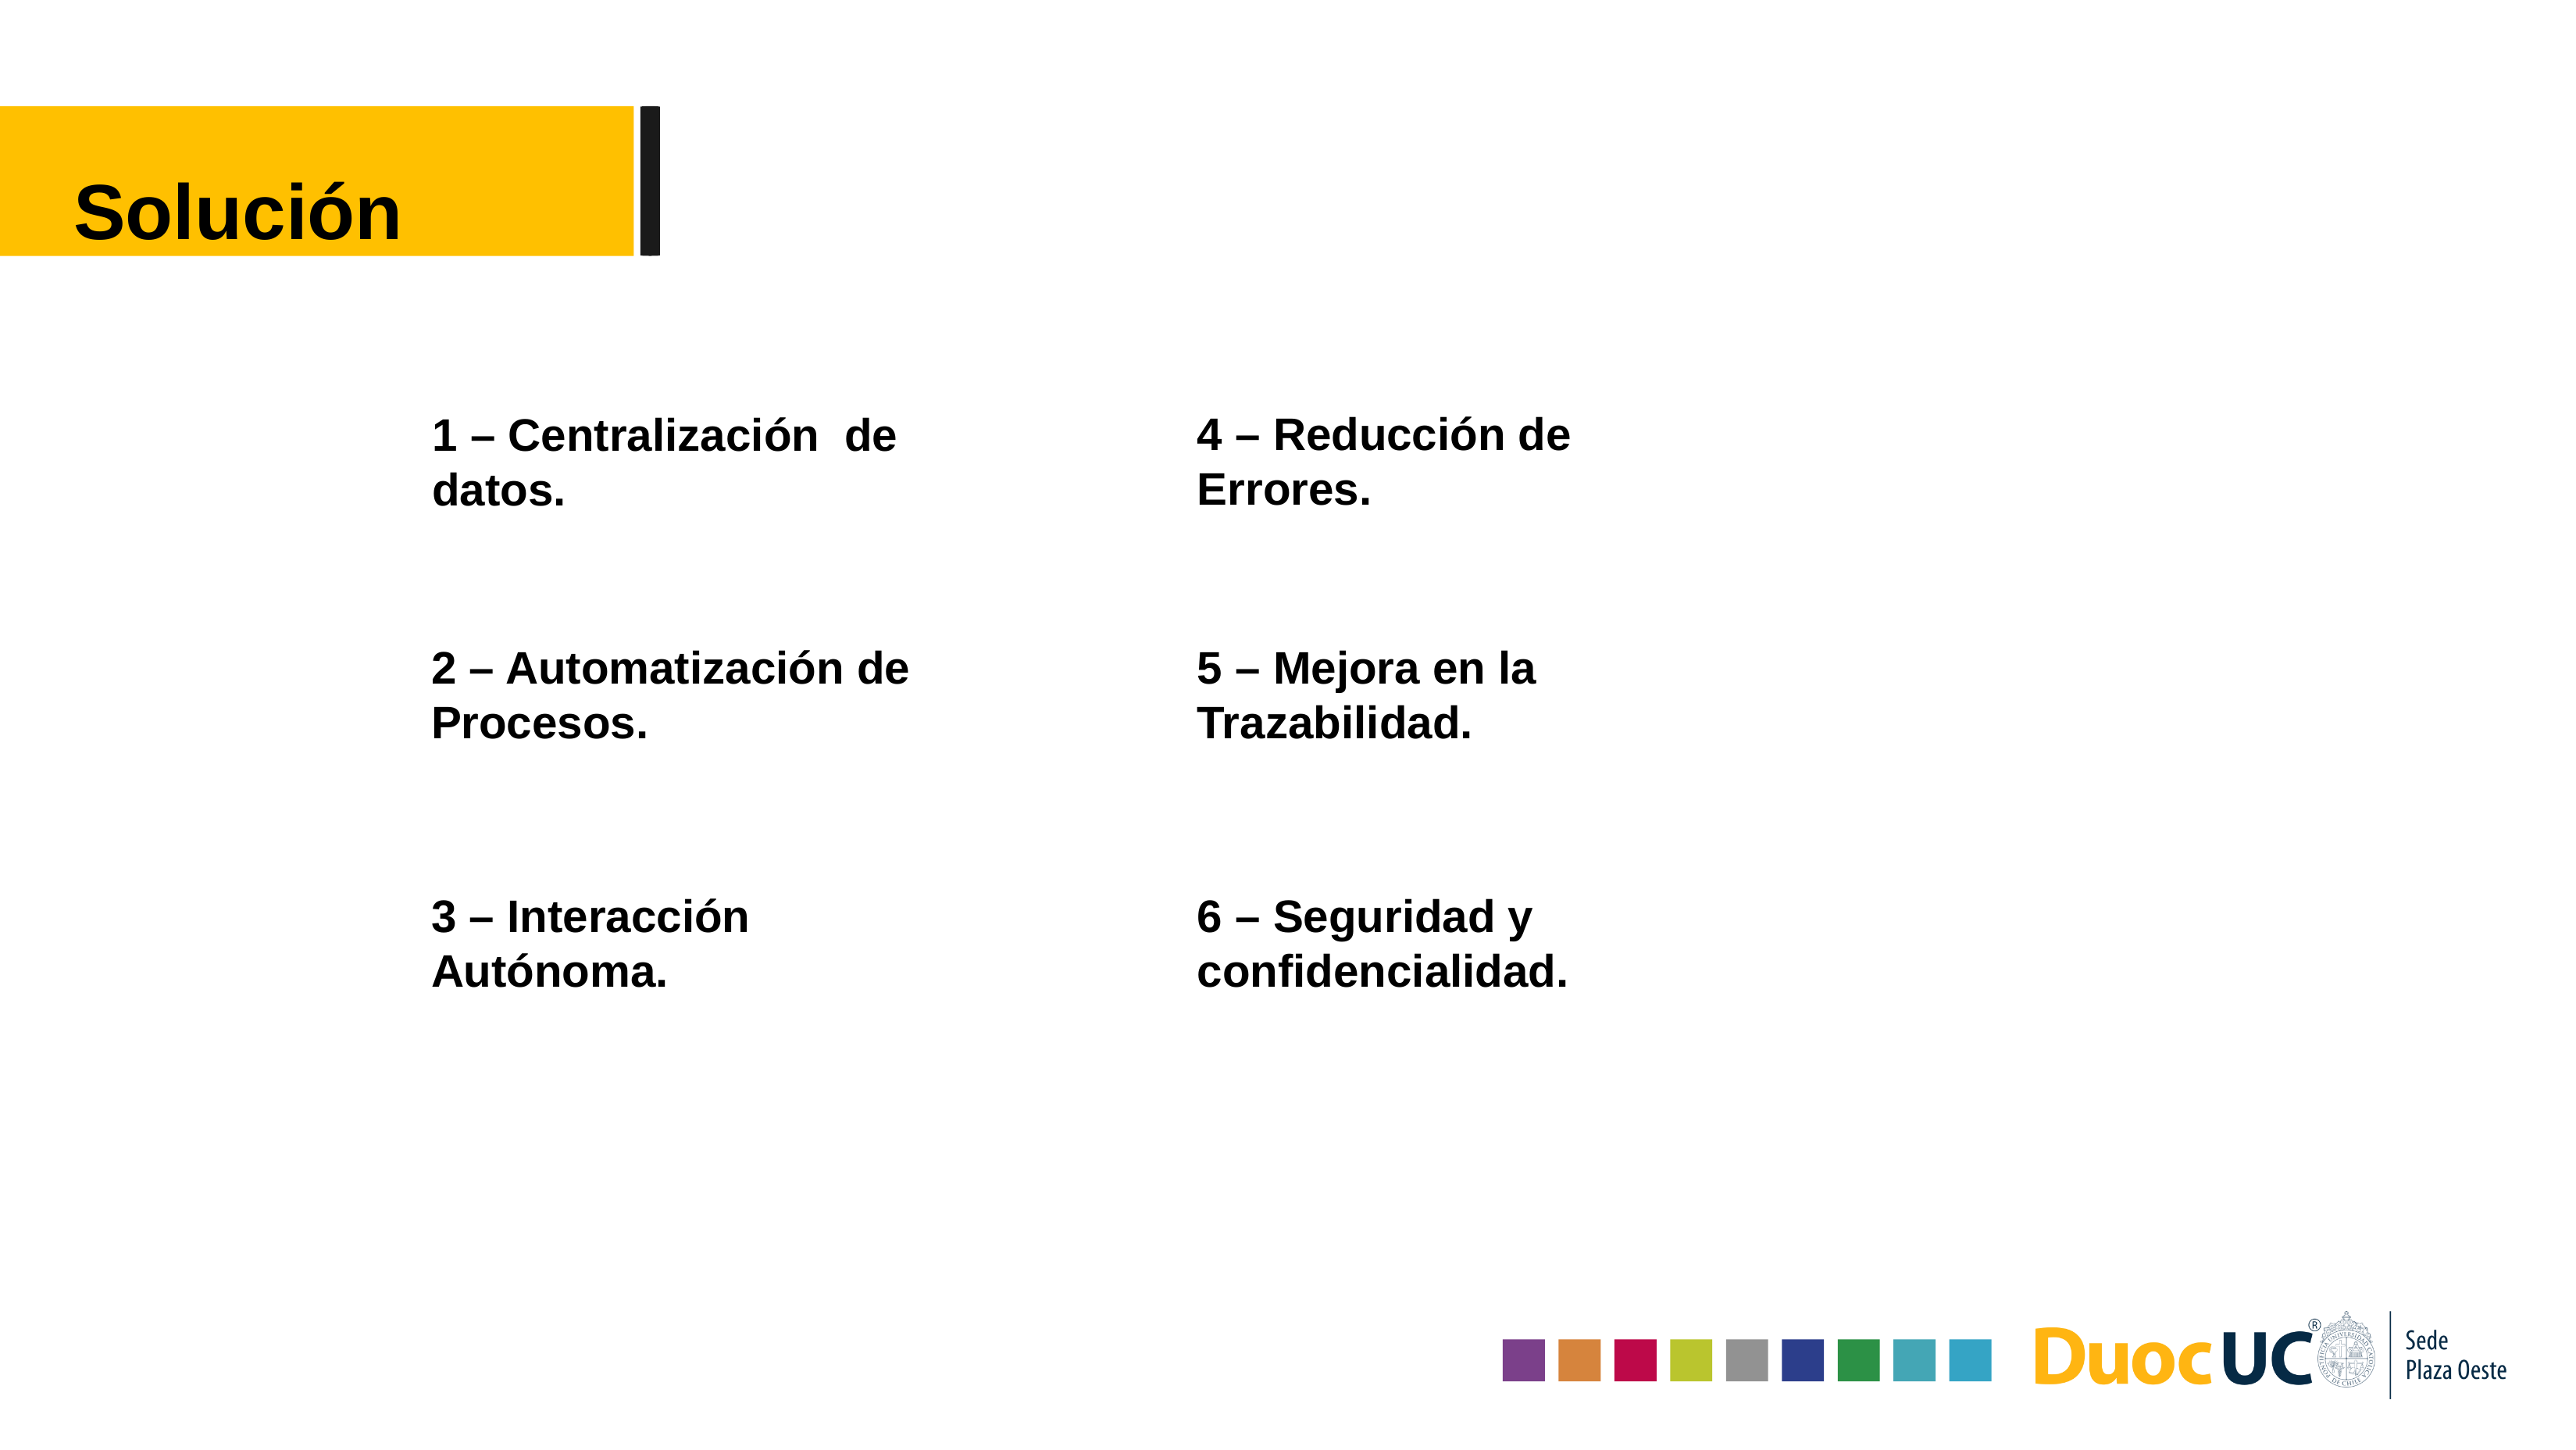

Solución
4 – Reducción de Errores.

1 – Centralización  de datos.

2 – Automatización de Procesos.

5 – Mejora en la Trazabilidad.

3 – Interacción Autónoma.

6 – Seguridad y confidencialidad.